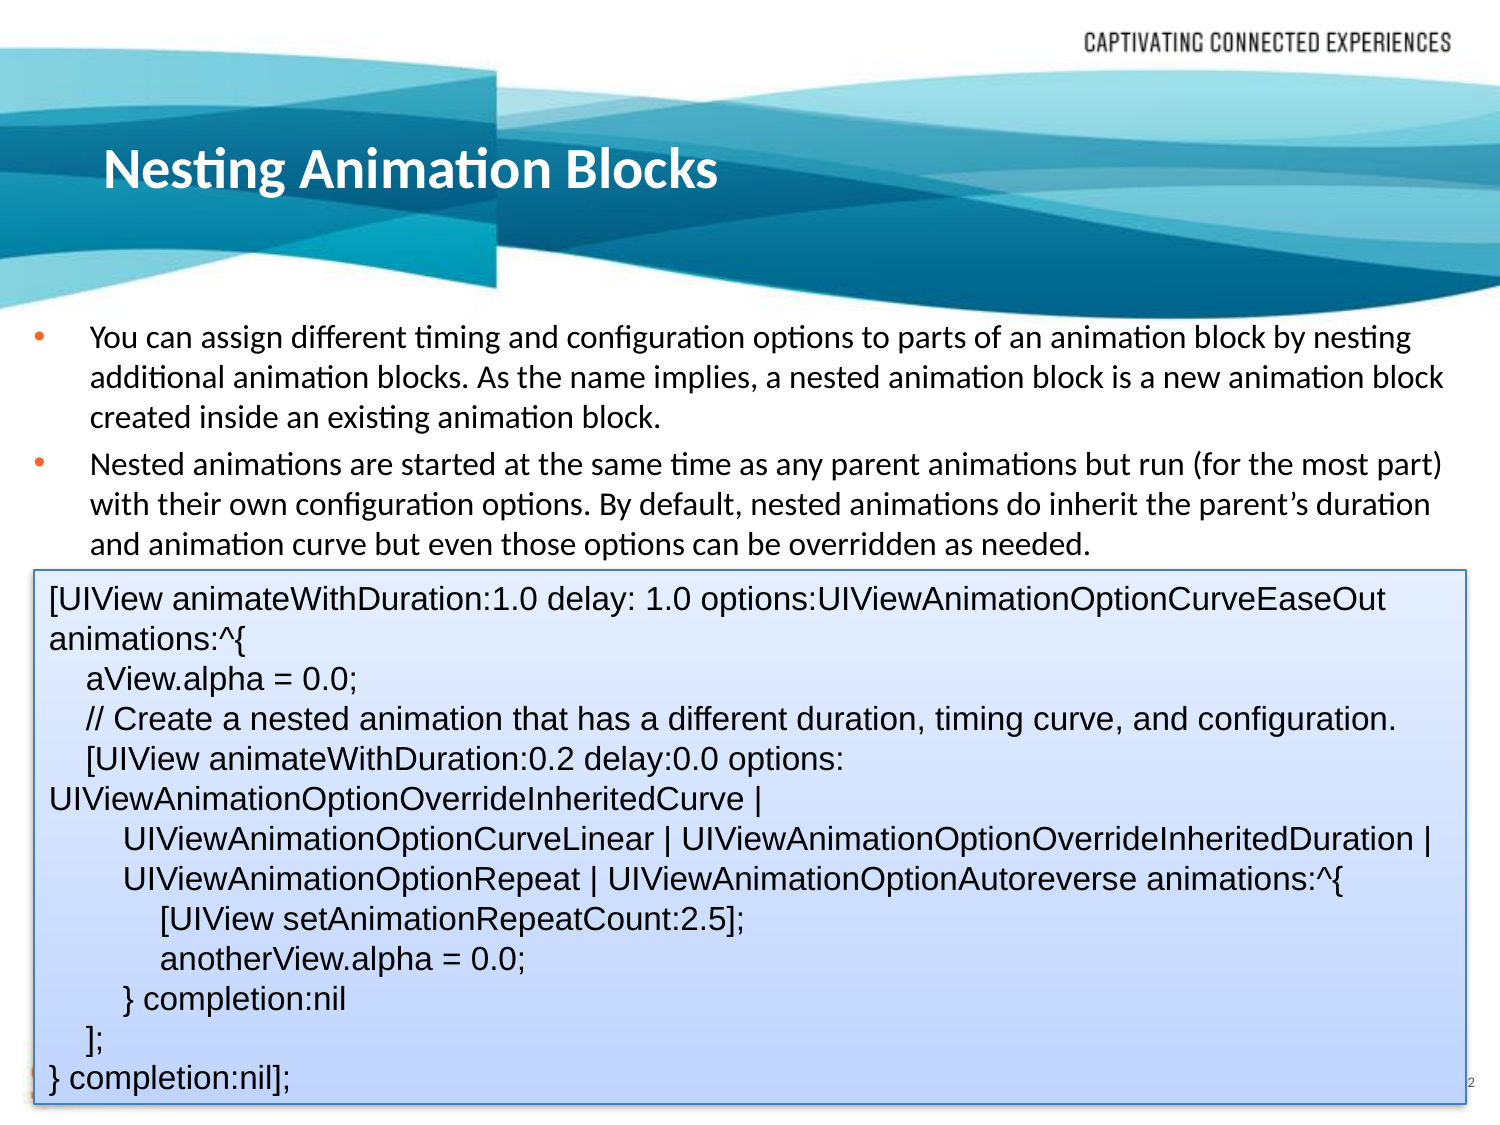

Nesting Animation Blocks

You can assign different timing and configuration options to parts of an animation block by nesting additional animation blocks. As the name implies, a nested animation block is a new animation block created inside an existing animation block.
Nested animations are started at the same time as any parent animations but run (for the most part) with their own configuration options. By default, nested animations do inherit the parent’s duration and animation curve but even those options can be overridden as needed.
[UIView animateWithDuration:1.0 delay: 1.0 options:UIViewAnimationOptionCurveEaseOut animations:^{
    aView.alpha = 0.0;
    // Create a nested animation that has a different duration, timing curve, and configuration.
    [UIView animateWithDuration:0.2 delay:0.0 options: UIViewAnimationOptionOverrideInheritedCurve |
        UIViewAnimationOptionCurveLinear | UIViewAnimationOptionOverrideInheritedDuration |
        UIViewAnimationOptionRepeat | UIViewAnimationOptionAutoreverse animations:^{
            [UIView setAnimationRepeatCount:2.5];
            anotherView.alpha = 0.0;
        } completion:nil
    ];
} completion:nil];